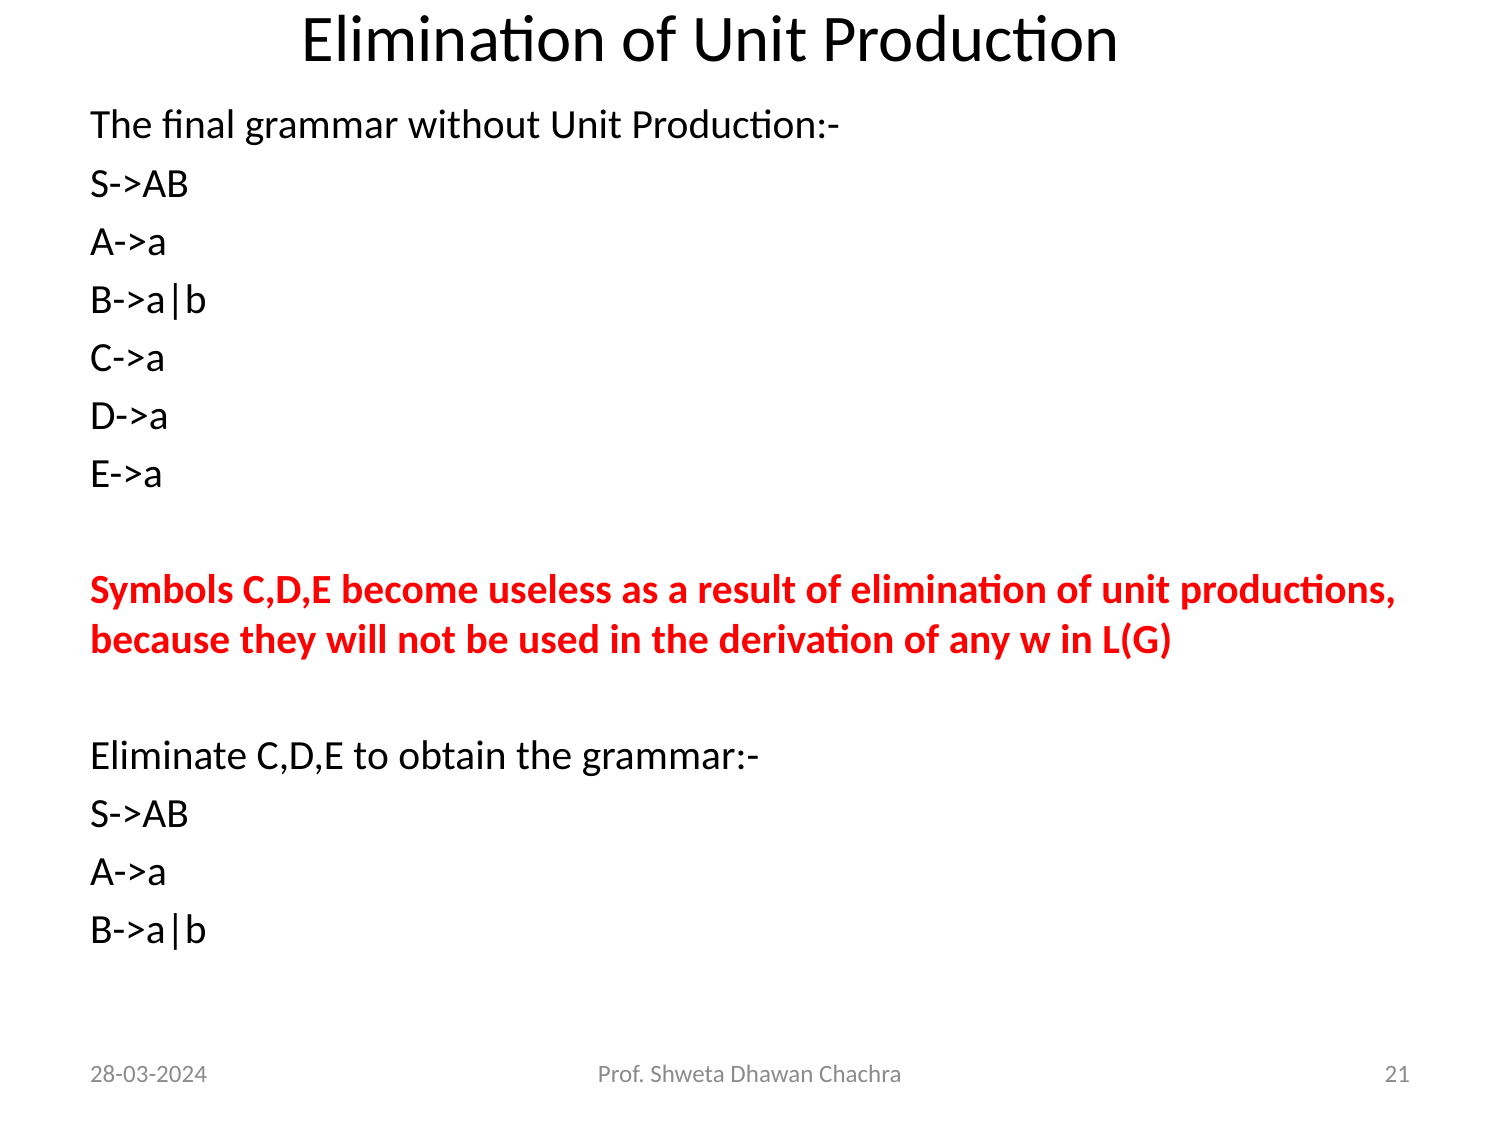

# Elimination of Unit Production
The final grammar without Unit Production:-
S->AB
A->a
B->a|b
C->a
D->a
E->a

Symbols C,D,E become useless as a result of elimination of unit productions, because they will not be used in the derivation of any w in L(G)

Eliminate C,D,E to obtain the grammar:-
S->AB
A->a
B->a|b
28-03-2024
Prof. Shweta Dhawan Chachra
21